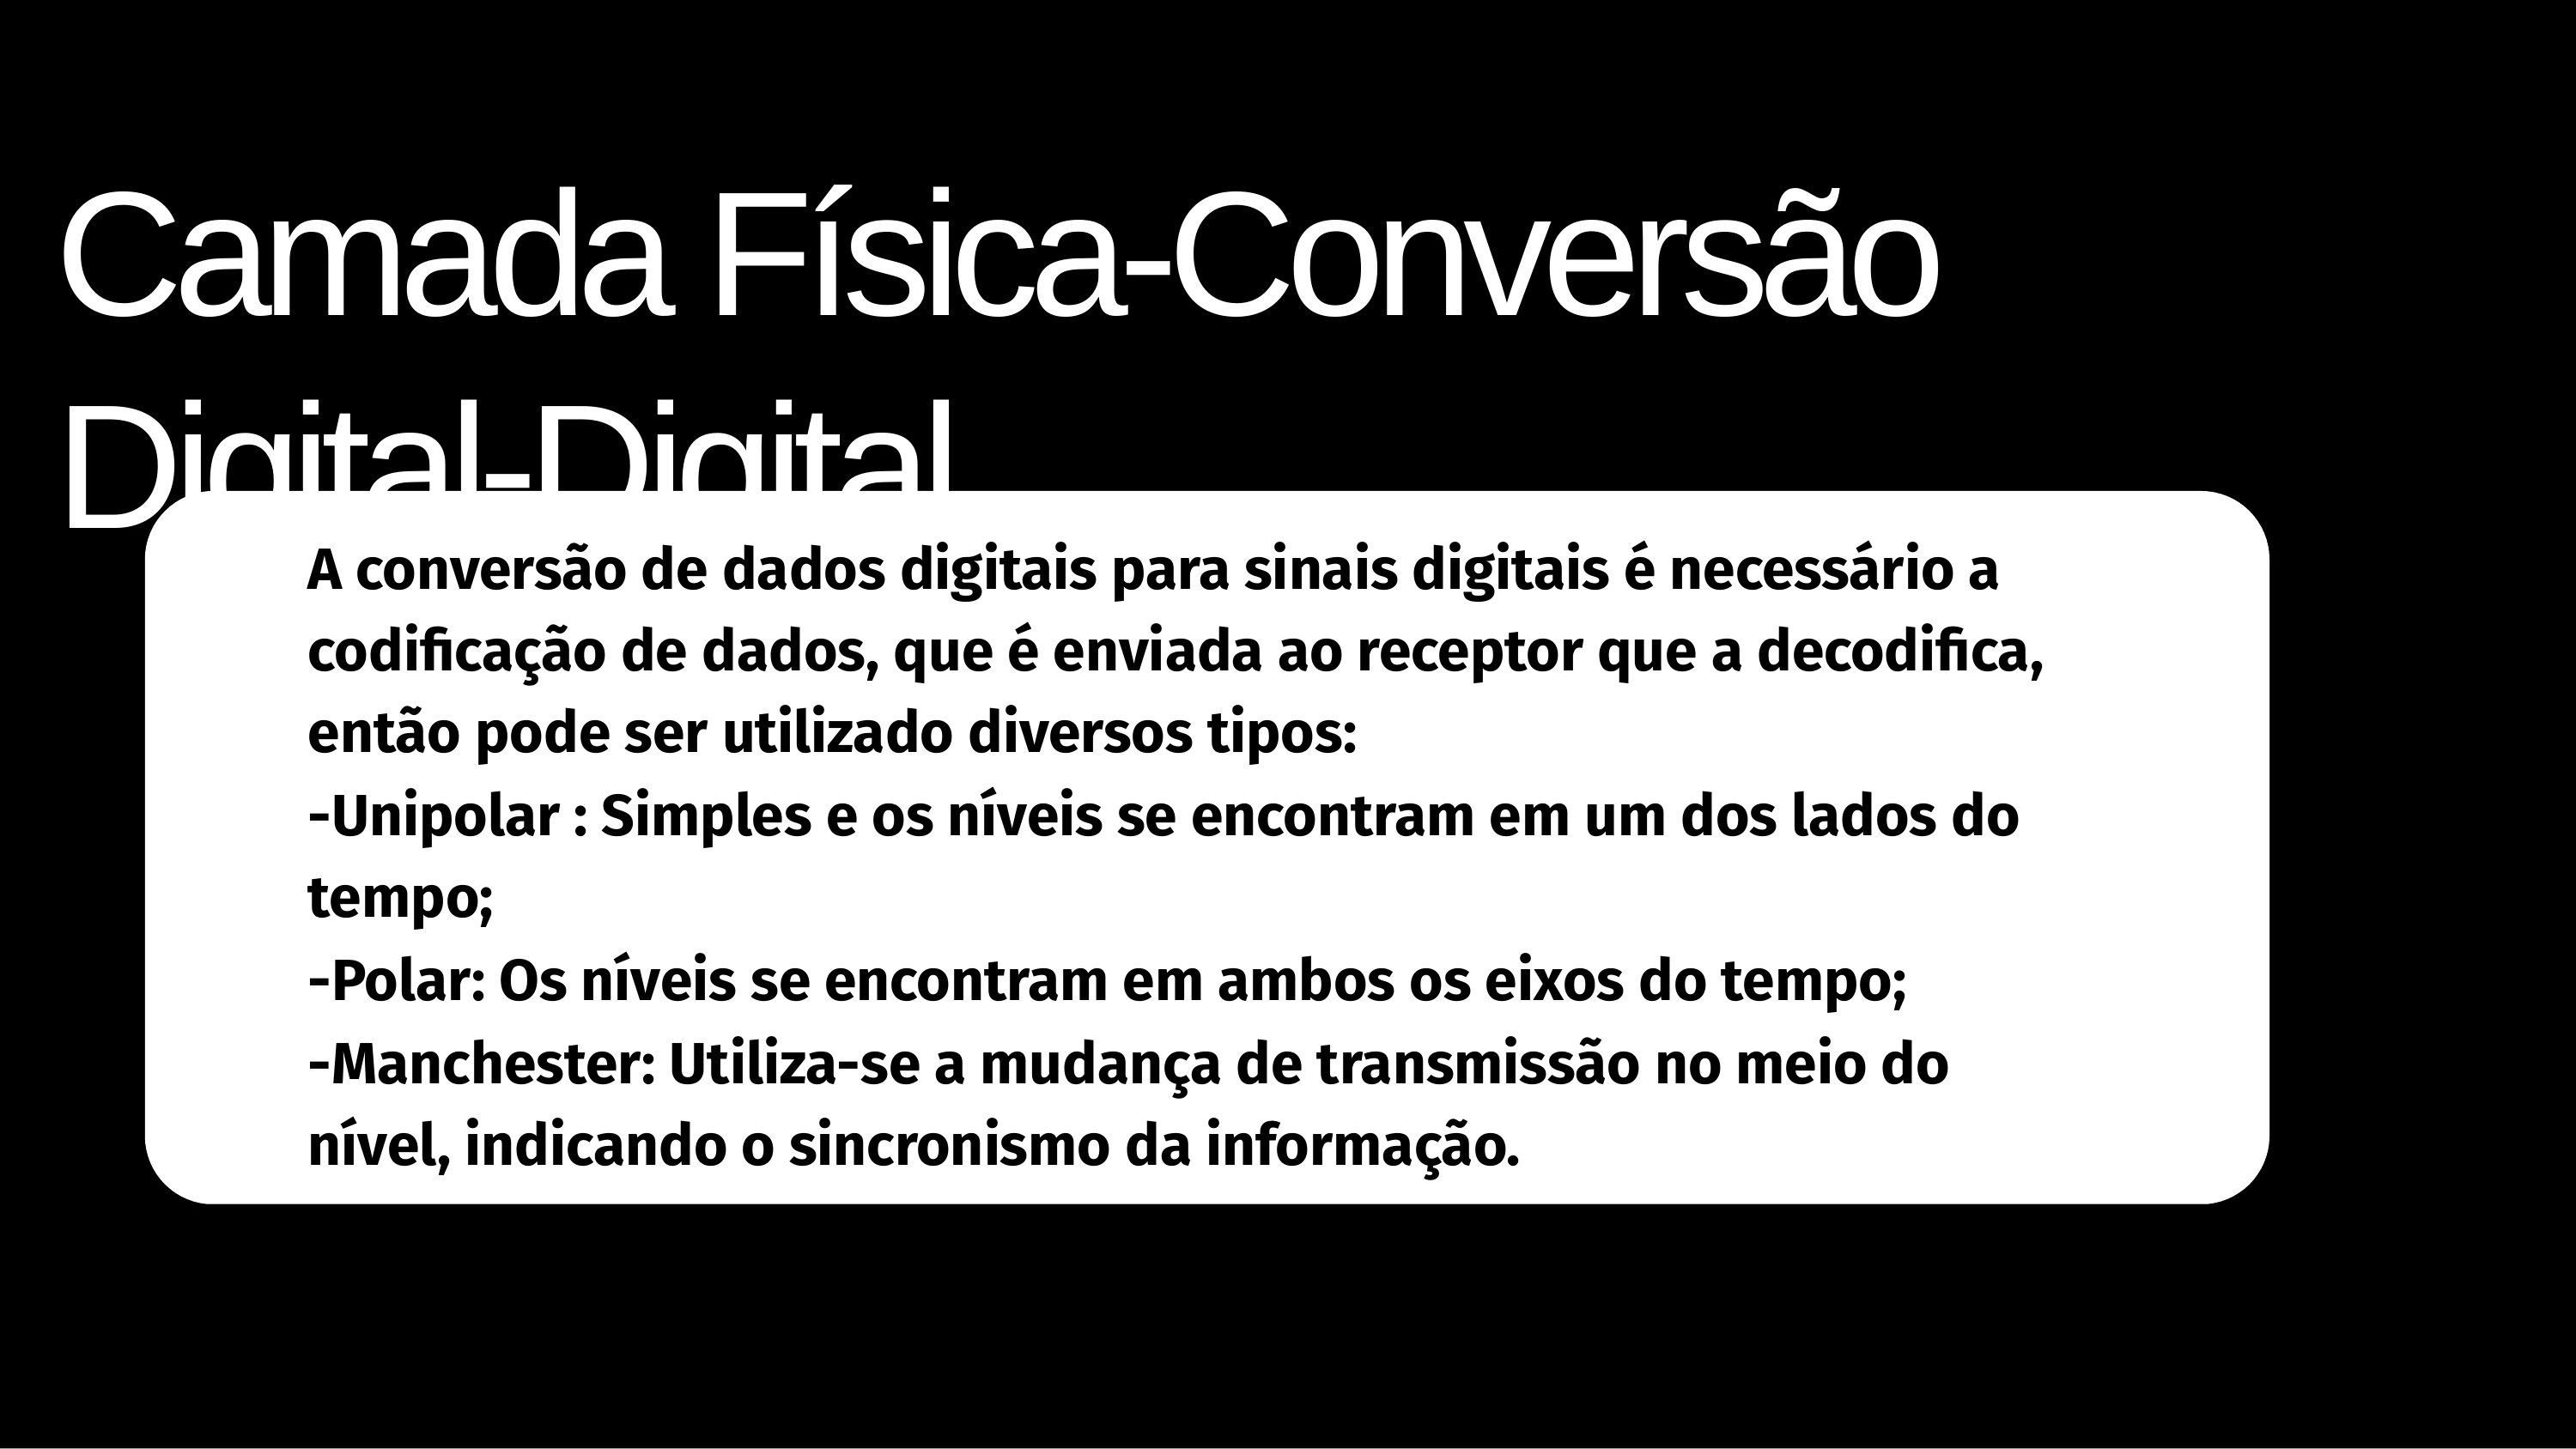

# Camada Física-Conversão Digital-Digital

A conversão de dados digitais para sinais digitais é necessário a codificação de dados, que é enviada ao receptor que a decodifica, então pode ser utilizado diversos tipos:
-Unipolar : Simples e os níveis se encontram em um dos lados do tempo;
-Polar: Os níveis se encontram em ambos os eixos do tempo;
-Manchester: Utiliza-se a mudança de transmissão no meio do nível, indicando o sincronismo da informação.